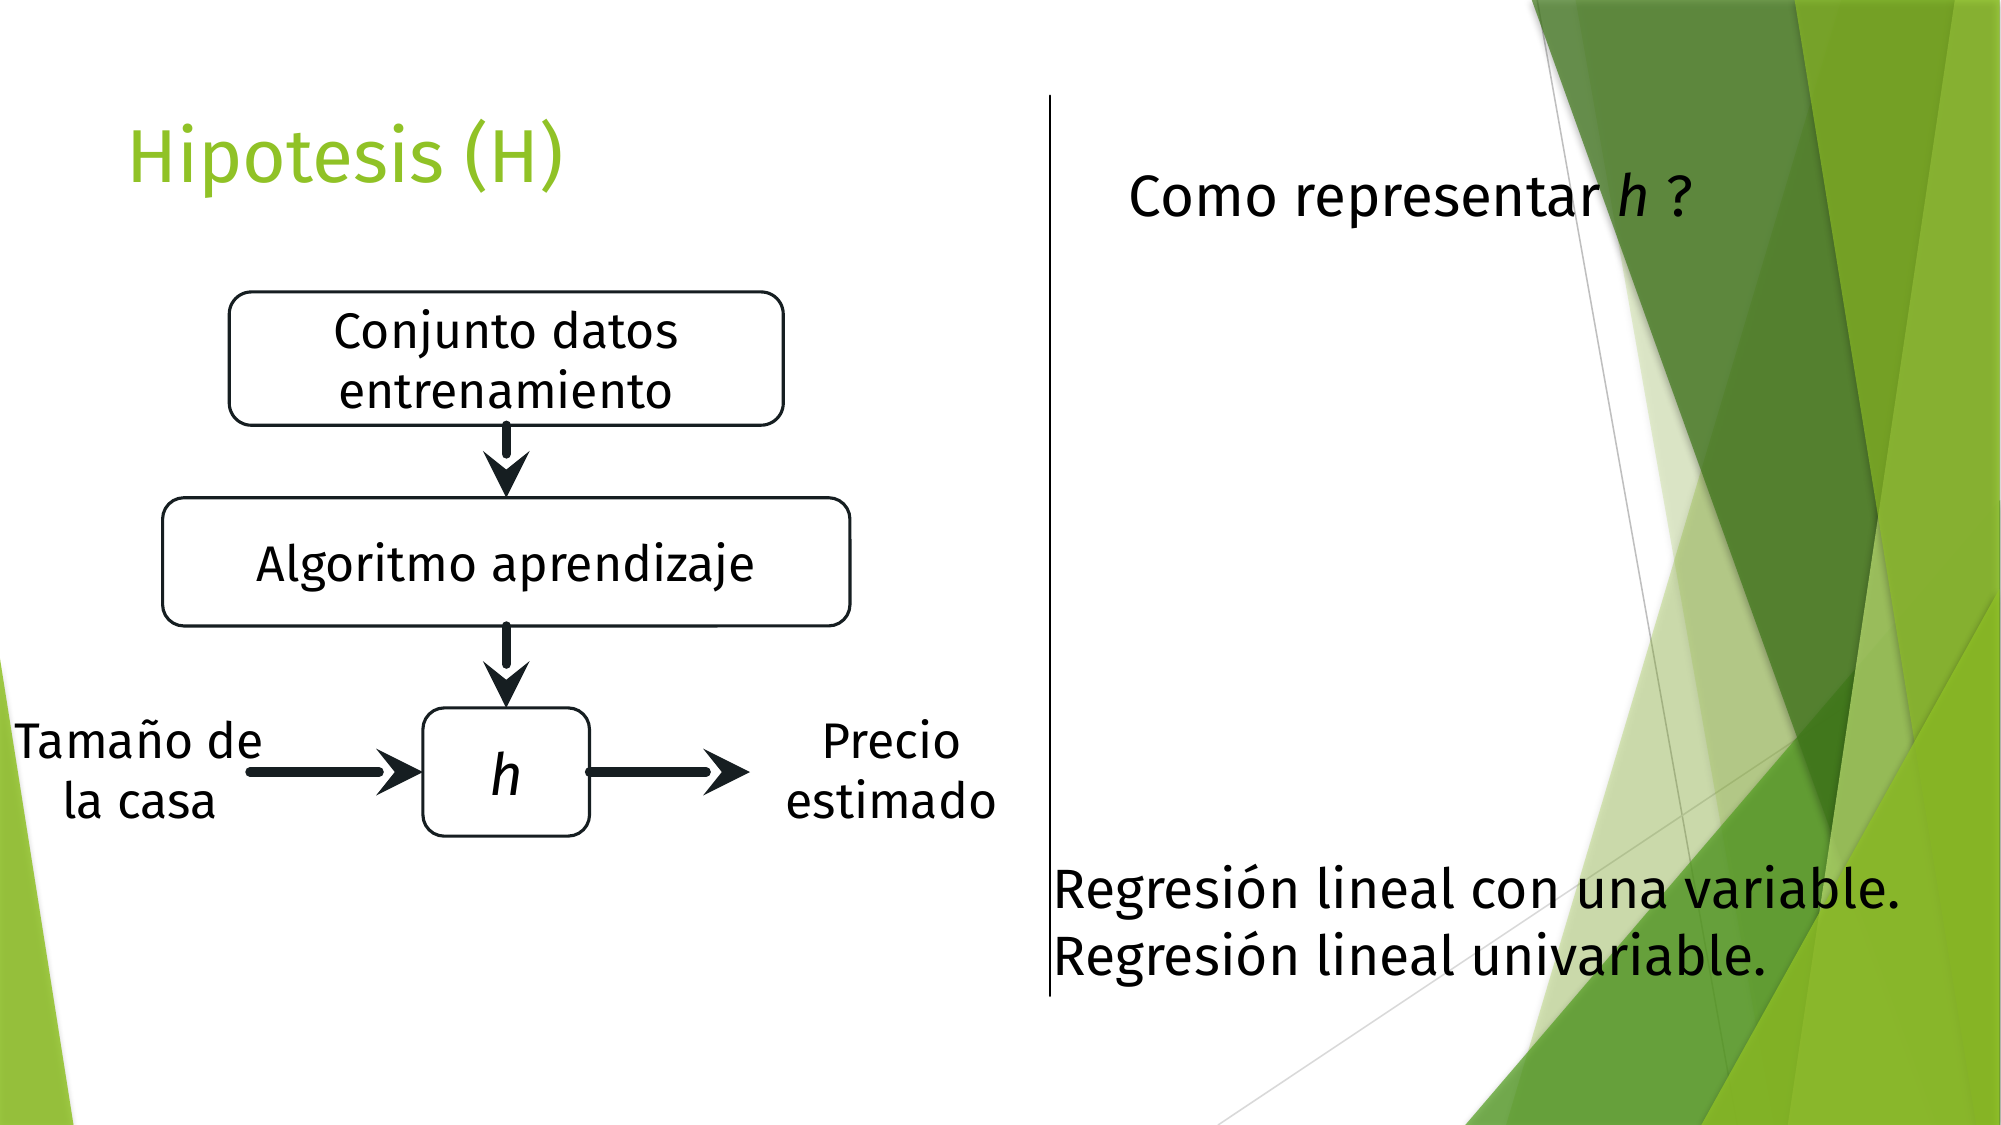

# Hipotesis (H)
Como representar h ?
Conjunto datos entrenamiento
Algoritmo aprendizaje
Tamaño de la casa
Precio estimado
h
Regresión lineal con una variable.
Regresión lineal univariable.